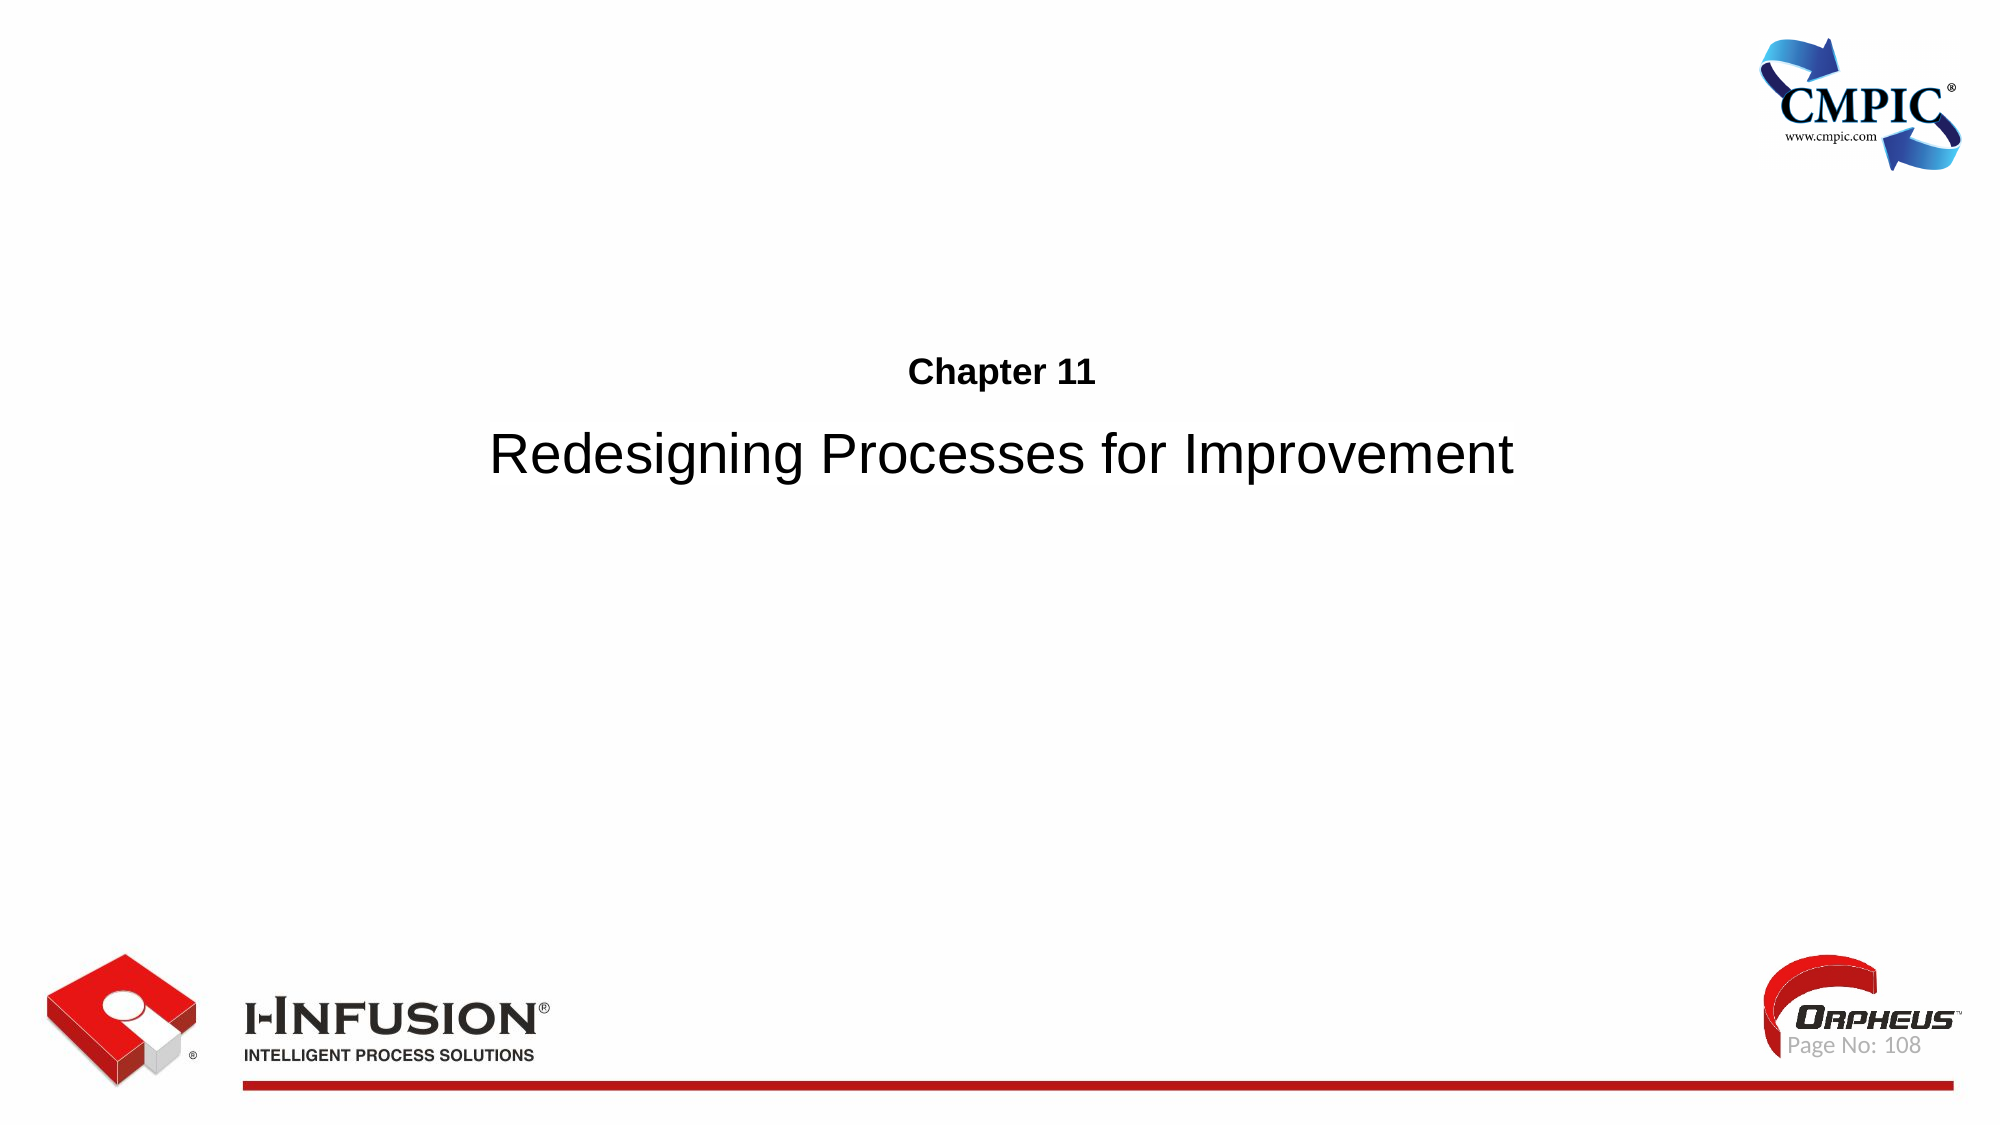

Chapter 11
Redesigning Processes for Improvement
 Page No: 108